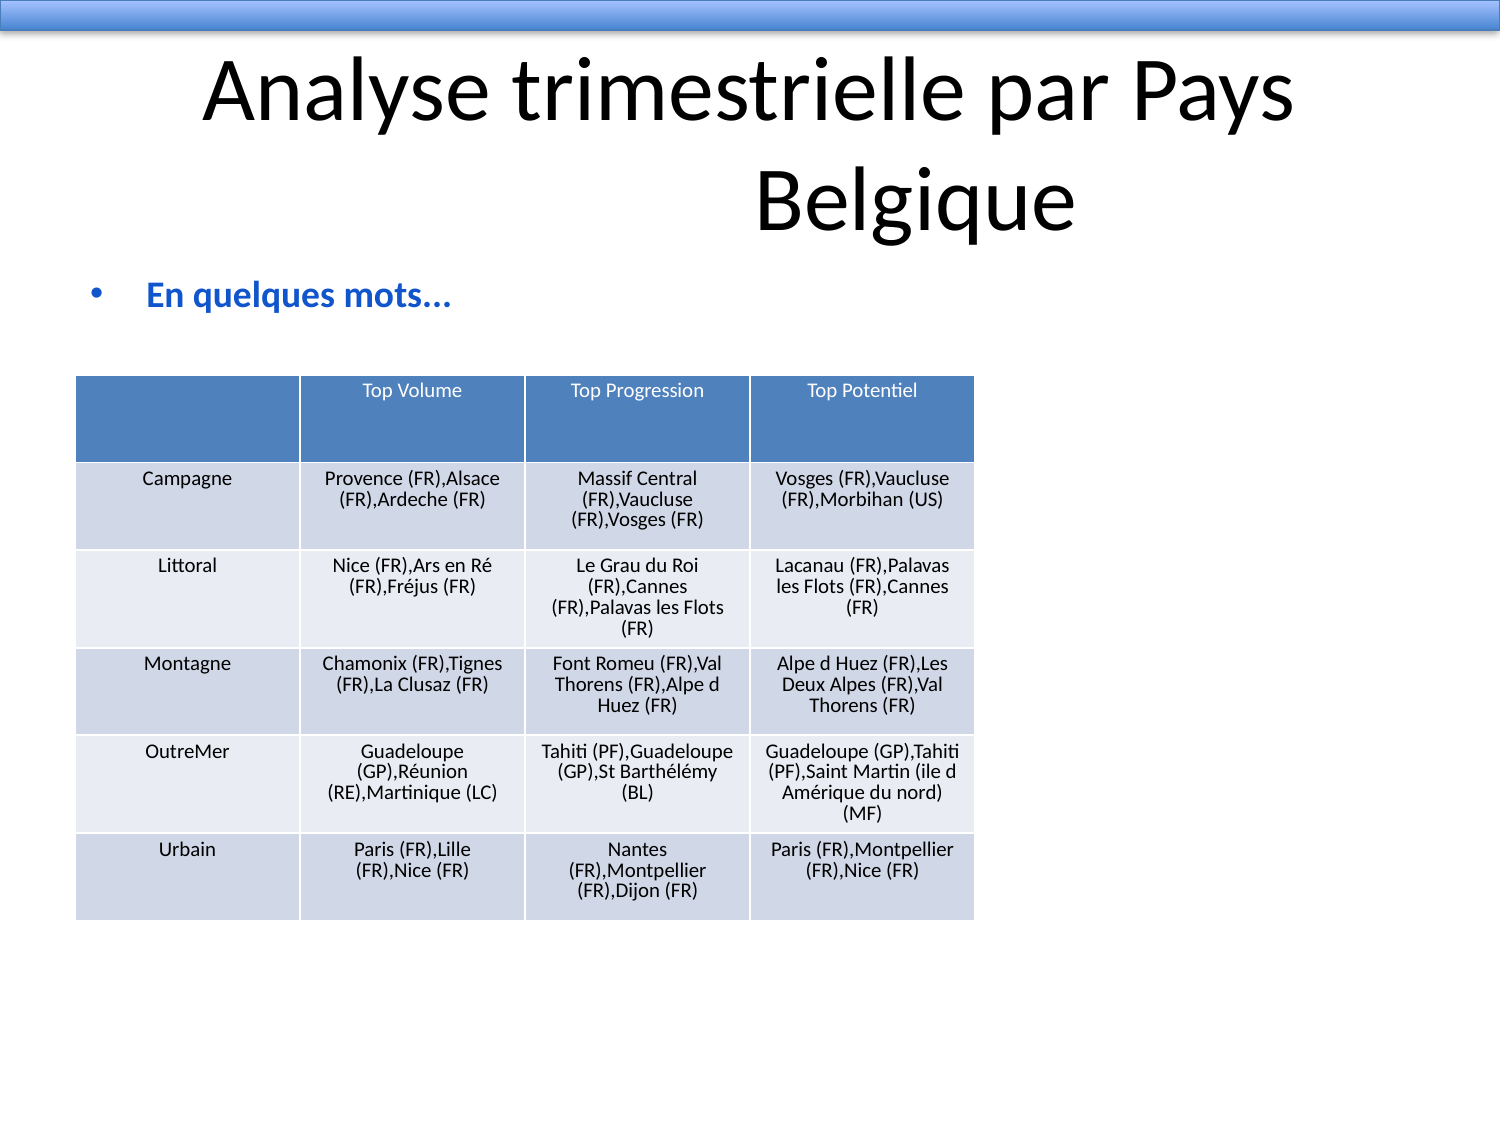

# Analyse trimestrielle par Pays
                Belgique
En quelques mots...
|  | Top Volume | Top Progression | Top Potentiel |
| --- | --- | --- | --- |
| Campagne | Provence (FR),Alsace (FR),Ardeche (FR) | Massif Central (FR),Vaucluse (FR),Vosges (FR) | Vosges (FR),Vaucluse (FR),Morbihan (US) |
| Littoral | Nice (FR),Ars en Ré (FR),Fréjus (FR) | Le Grau du Roi (FR),Cannes (FR),Palavas les Flots (FR) | Lacanau (FR),Palavas les Flots (FR),Cannes (FR) |
| Montagne | Chamonix (FR),Tignes (FR),La Clusaz (FR) | Font Romeu (FR),Val Thorens (FR),Alpe d Huez (FR) | Alpe d Huez (FR),Les Deux Alpes (FR),Val Thorens (FR) |
| OutreMer | Guadeloupe (GP),Réunion (RE),Martinique (LC) | Tahiti (PF),Guadeloupe (GP),St Barthélémy (BL) | Guadeloupe (GP),Tahiti (PF),Saint Martin (ile d Amérique du nord) (MF) |
| Urbain | Paris (FR),Lille (FR),Nice (FR) | Nantes (FR),Montpellier (FR),Dijon (FR) | Paris (FR),Montpellier (FR),Nice (FR) |